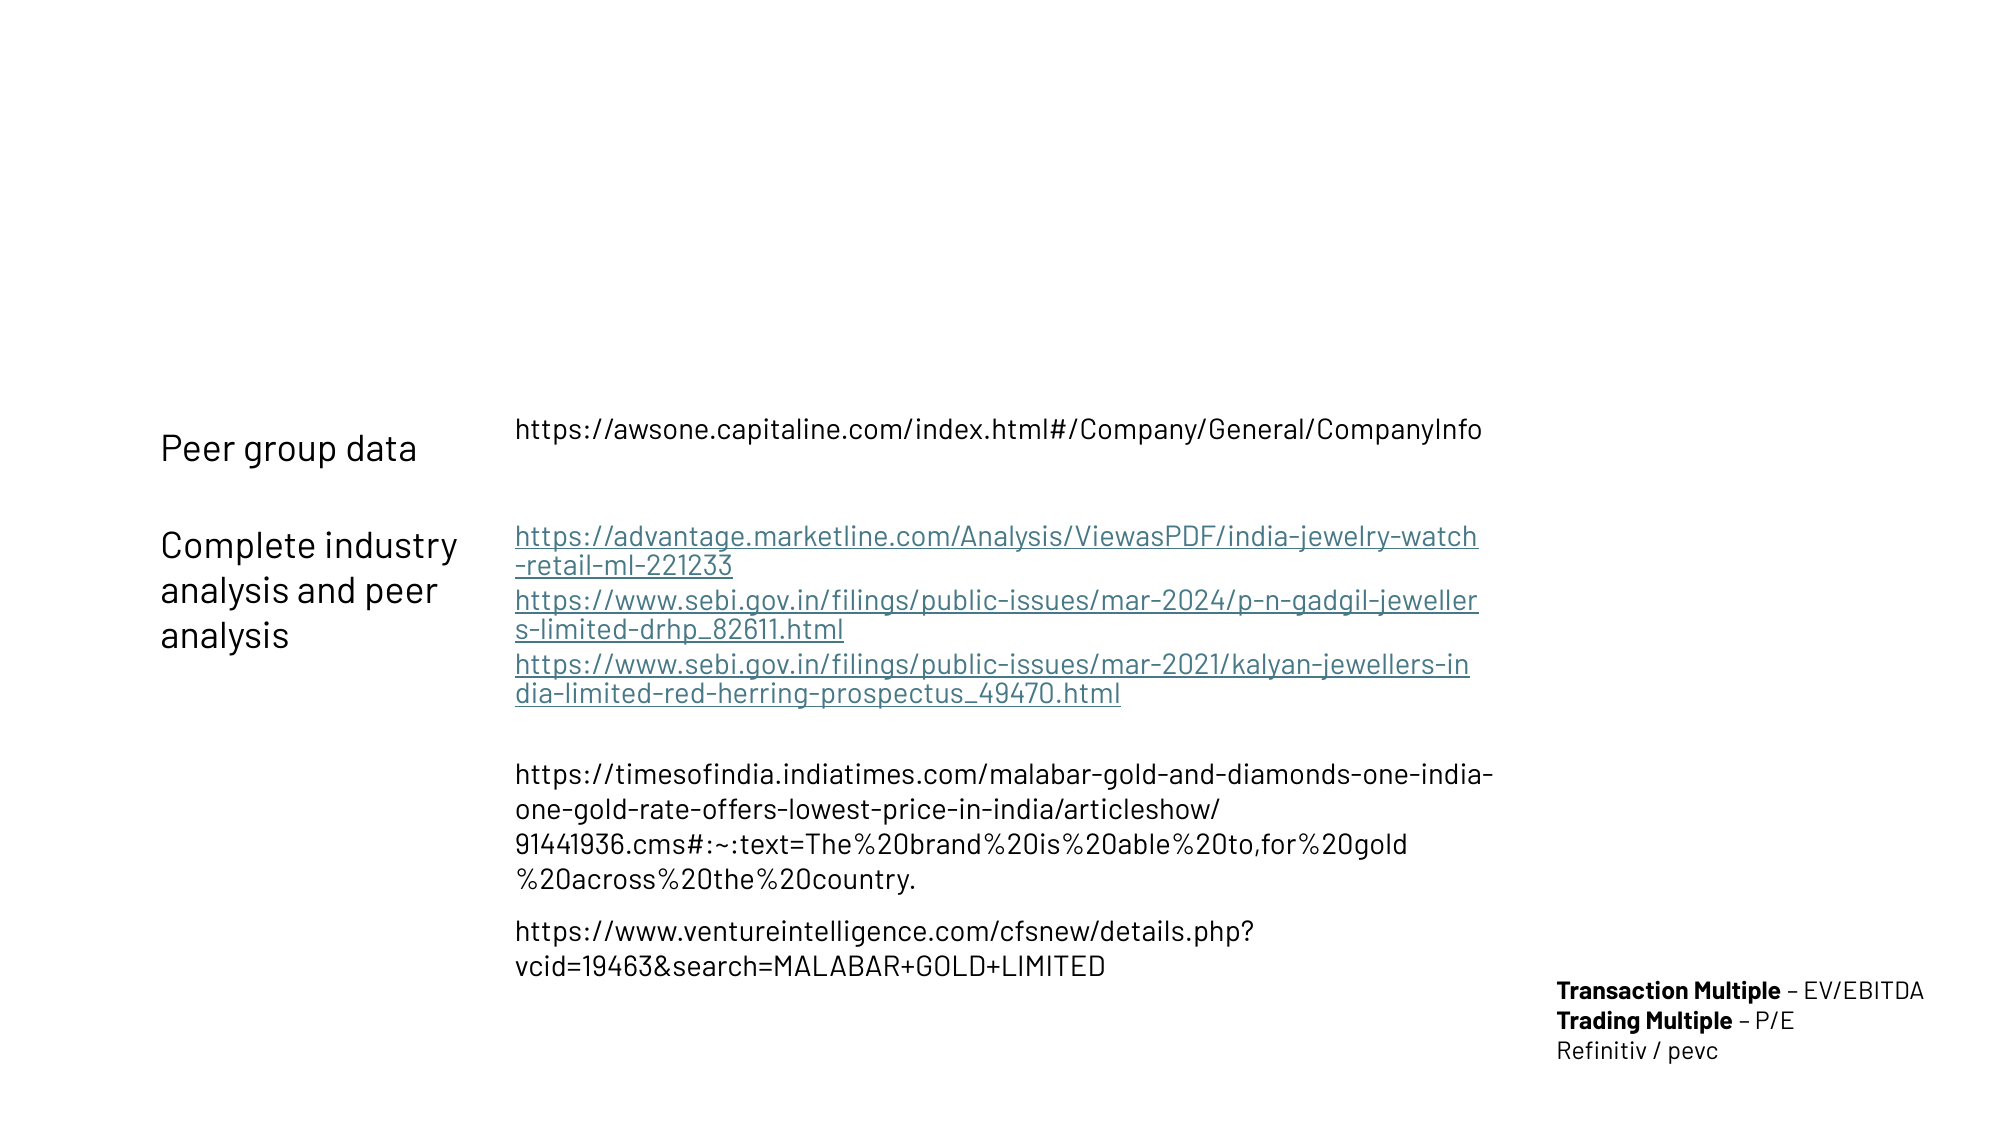

https://awsone.capitaline.com/index.html#/Company/General/CompanyInfo
Peer group data
https://advantage.marketline.com/Analysis/ViewasPDF/india-jewelry-watch-retail-ml-221233
https://www.sebi.gov.in/filings/public-issues/mar-2024/p-n-gadgil-jewellers-limited-drhp_82611.html
https://www.sebi.gov.in/filings/public-issues/mar-2021/kalyan-jewellers-india-limited-red-herring-prospectus_49470.html

Complete industry analysis and peer analysis
https://timesofindia.indiatimes.com/malabar-gold-and-diamonds-one-india-one-gold-rate-offers-lowest-price-in-india/articleshow/91441936.cms#:~:text=The%20brand%20is%20able%20to,for%20gold%20across%20the%20country.
https://www.ventureintelligence.com/cfsnew/details.php?vcid=19463&search=MALABAR+GOLD+LIMITED
Transaction Multiple – EV/EBITDA
Trading Multiple – P/E
Refinitiv / pevc